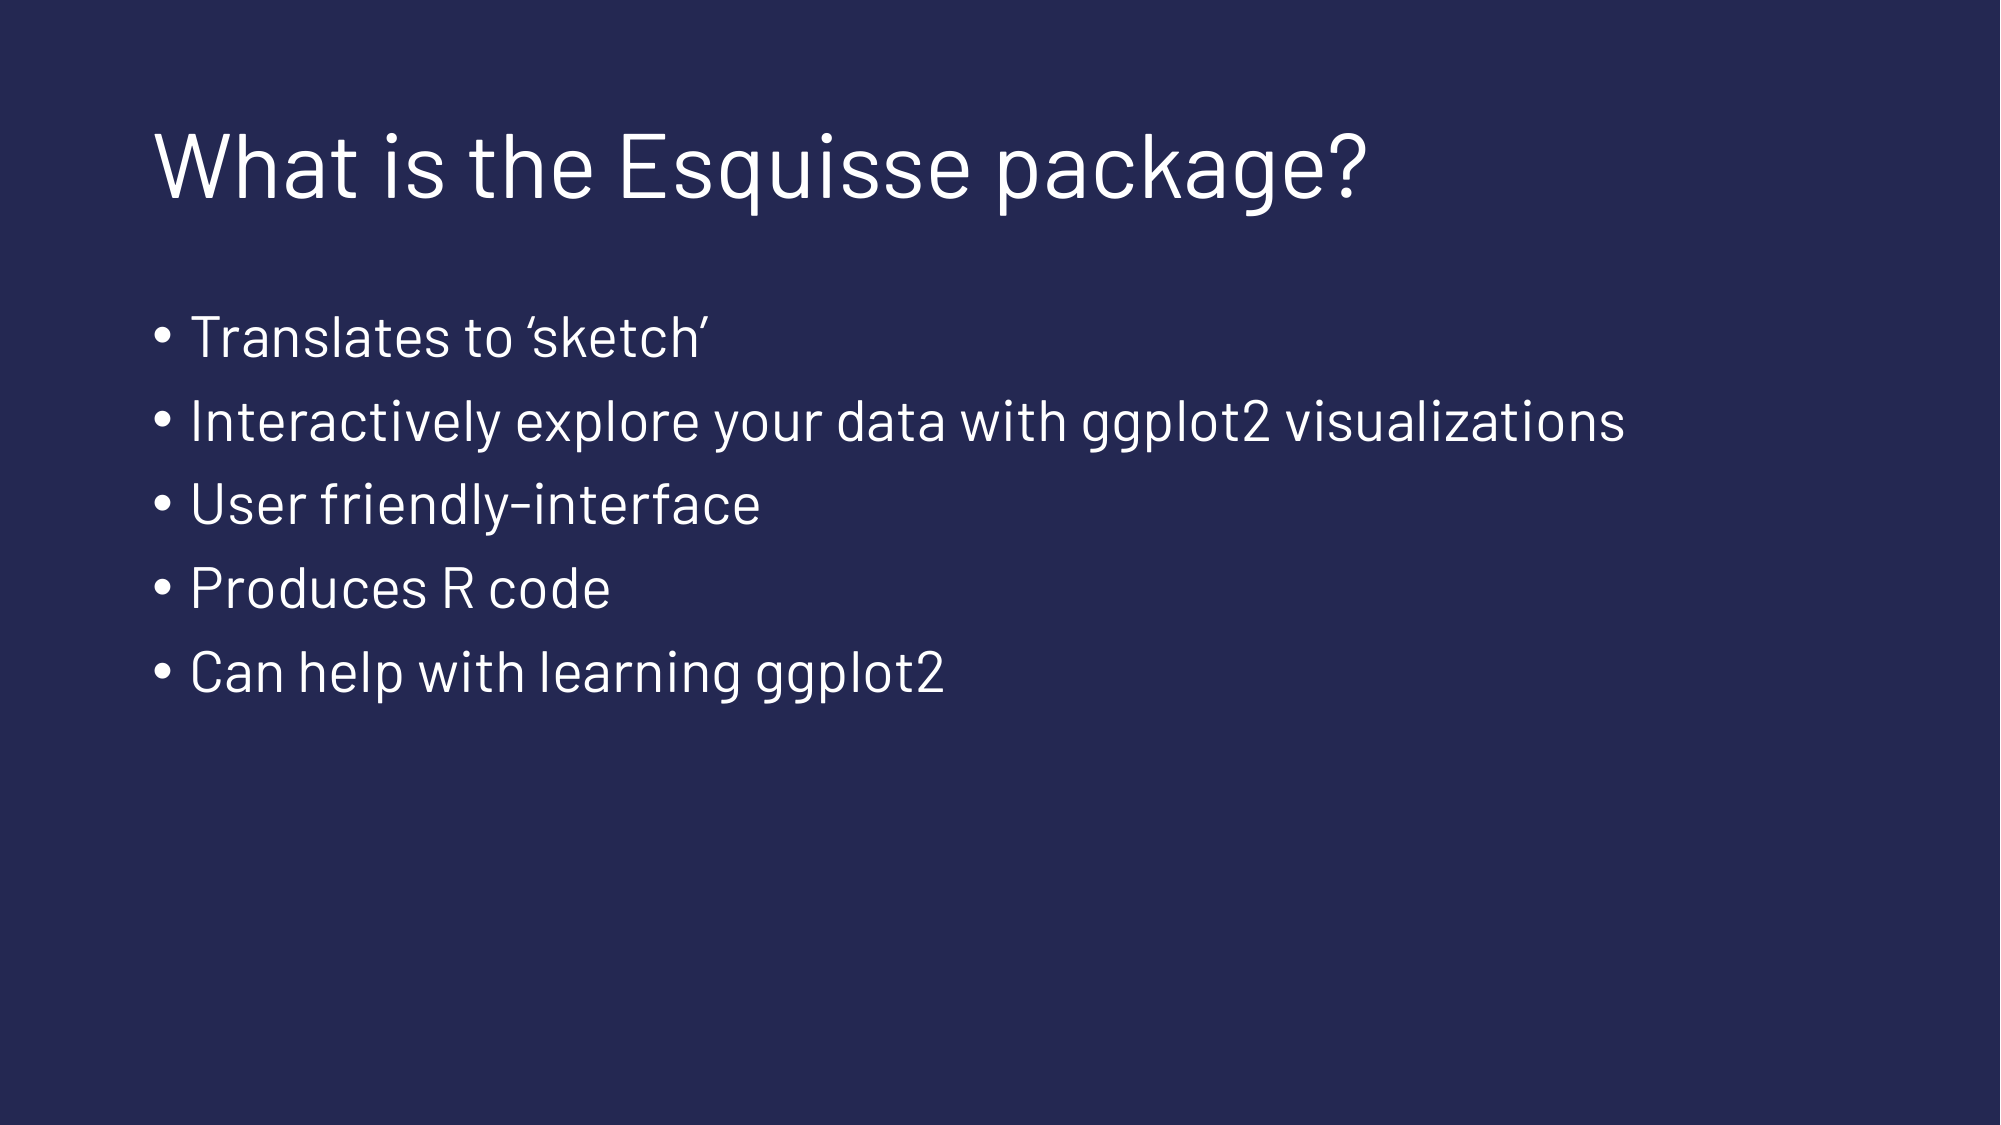

# What is the Esquisse package?
Translates to ‘sketch’
Interactively explore your data with ggplot2 visualizations
User friendly-interface
Produces R code
Can help with learning ggplot2